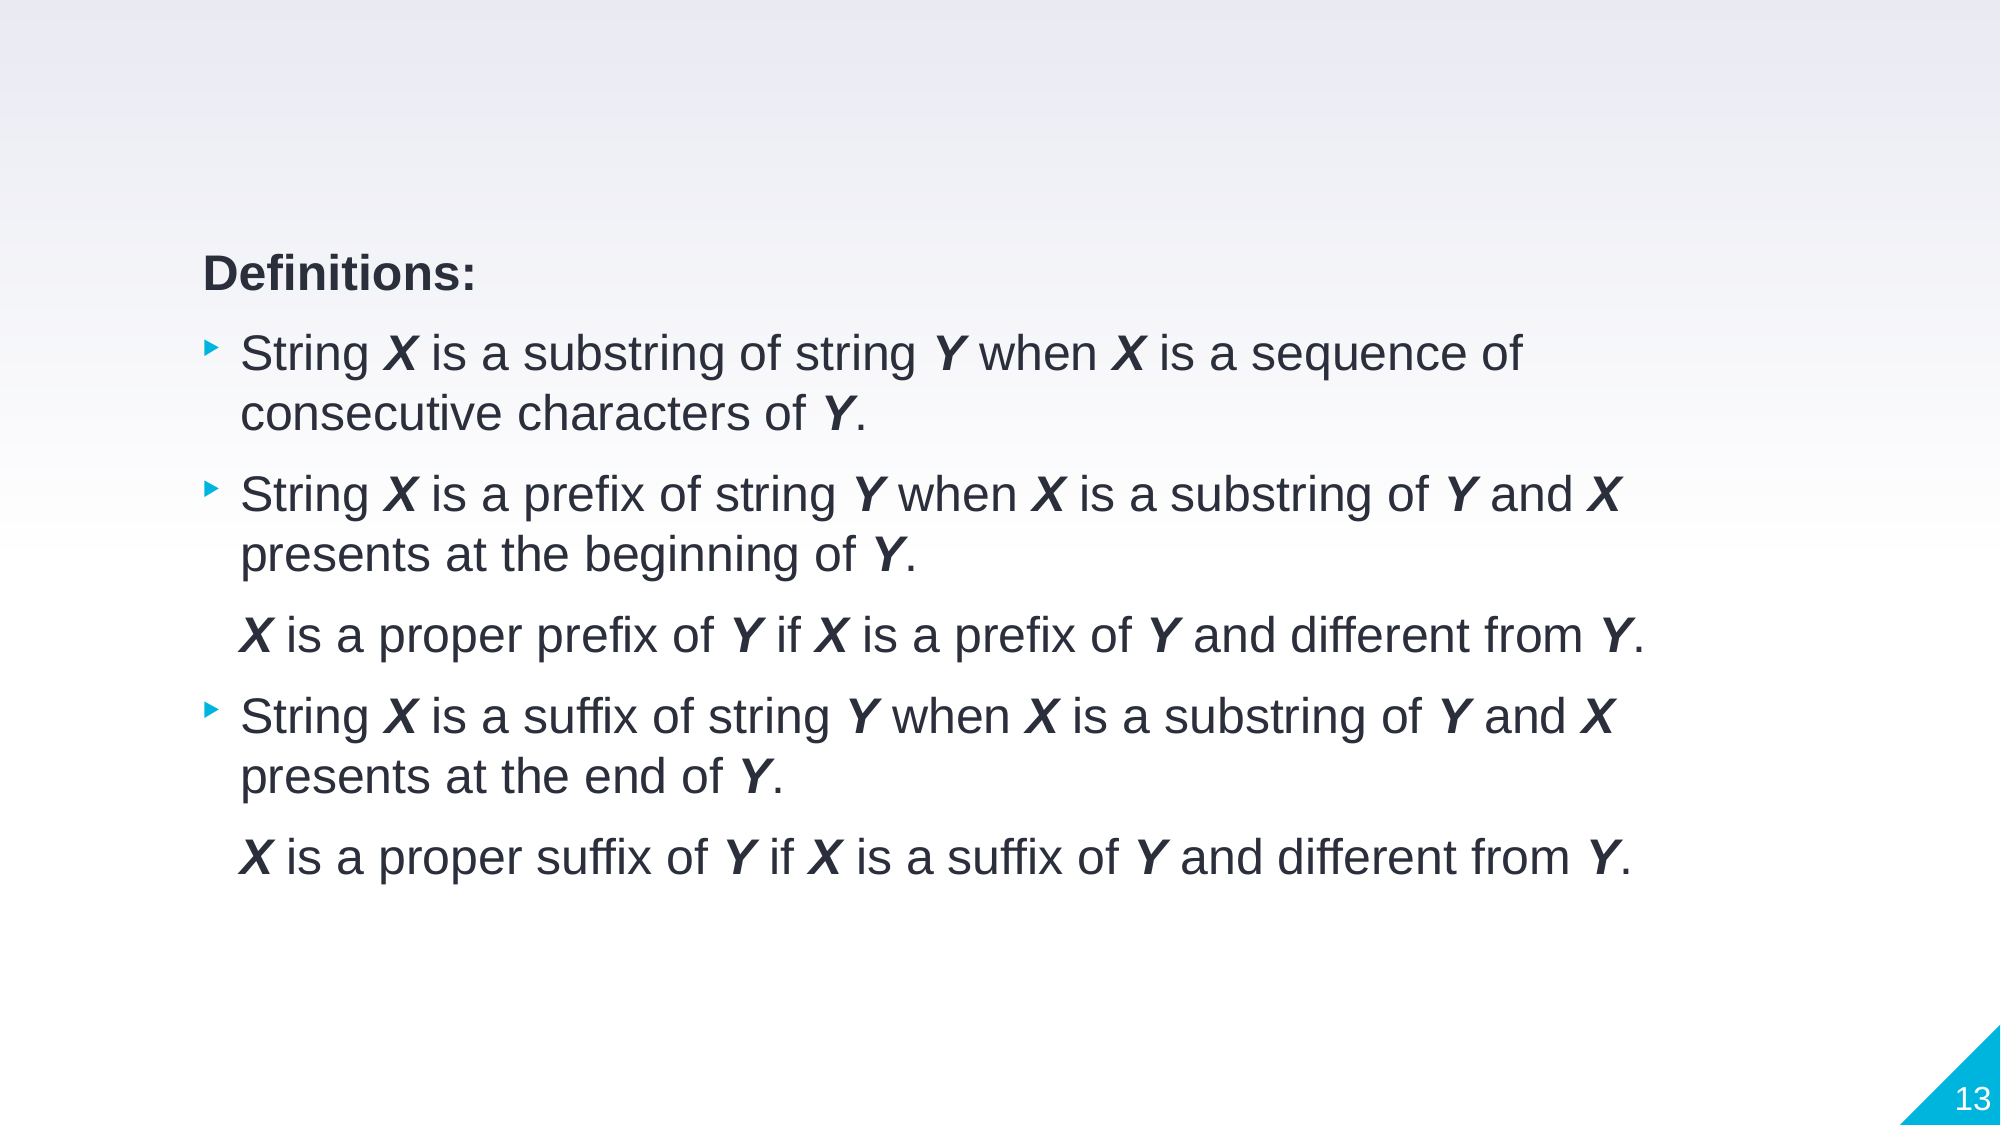

Definitions:
String X is a substring of string Y when X is a sequence of consecutive characters of Y.
String X is a prefix of string Y when X is a substring of Y and X presents at the beginning of Y.
X is a proper prefix of Y if X is a prefix of Y and different from Y.
String X is a suffix of string Y when X is a substring of Y and X presents at the end of Y.
X is a proper suffix of Y if X is a suffix of Y and different from Y.
13